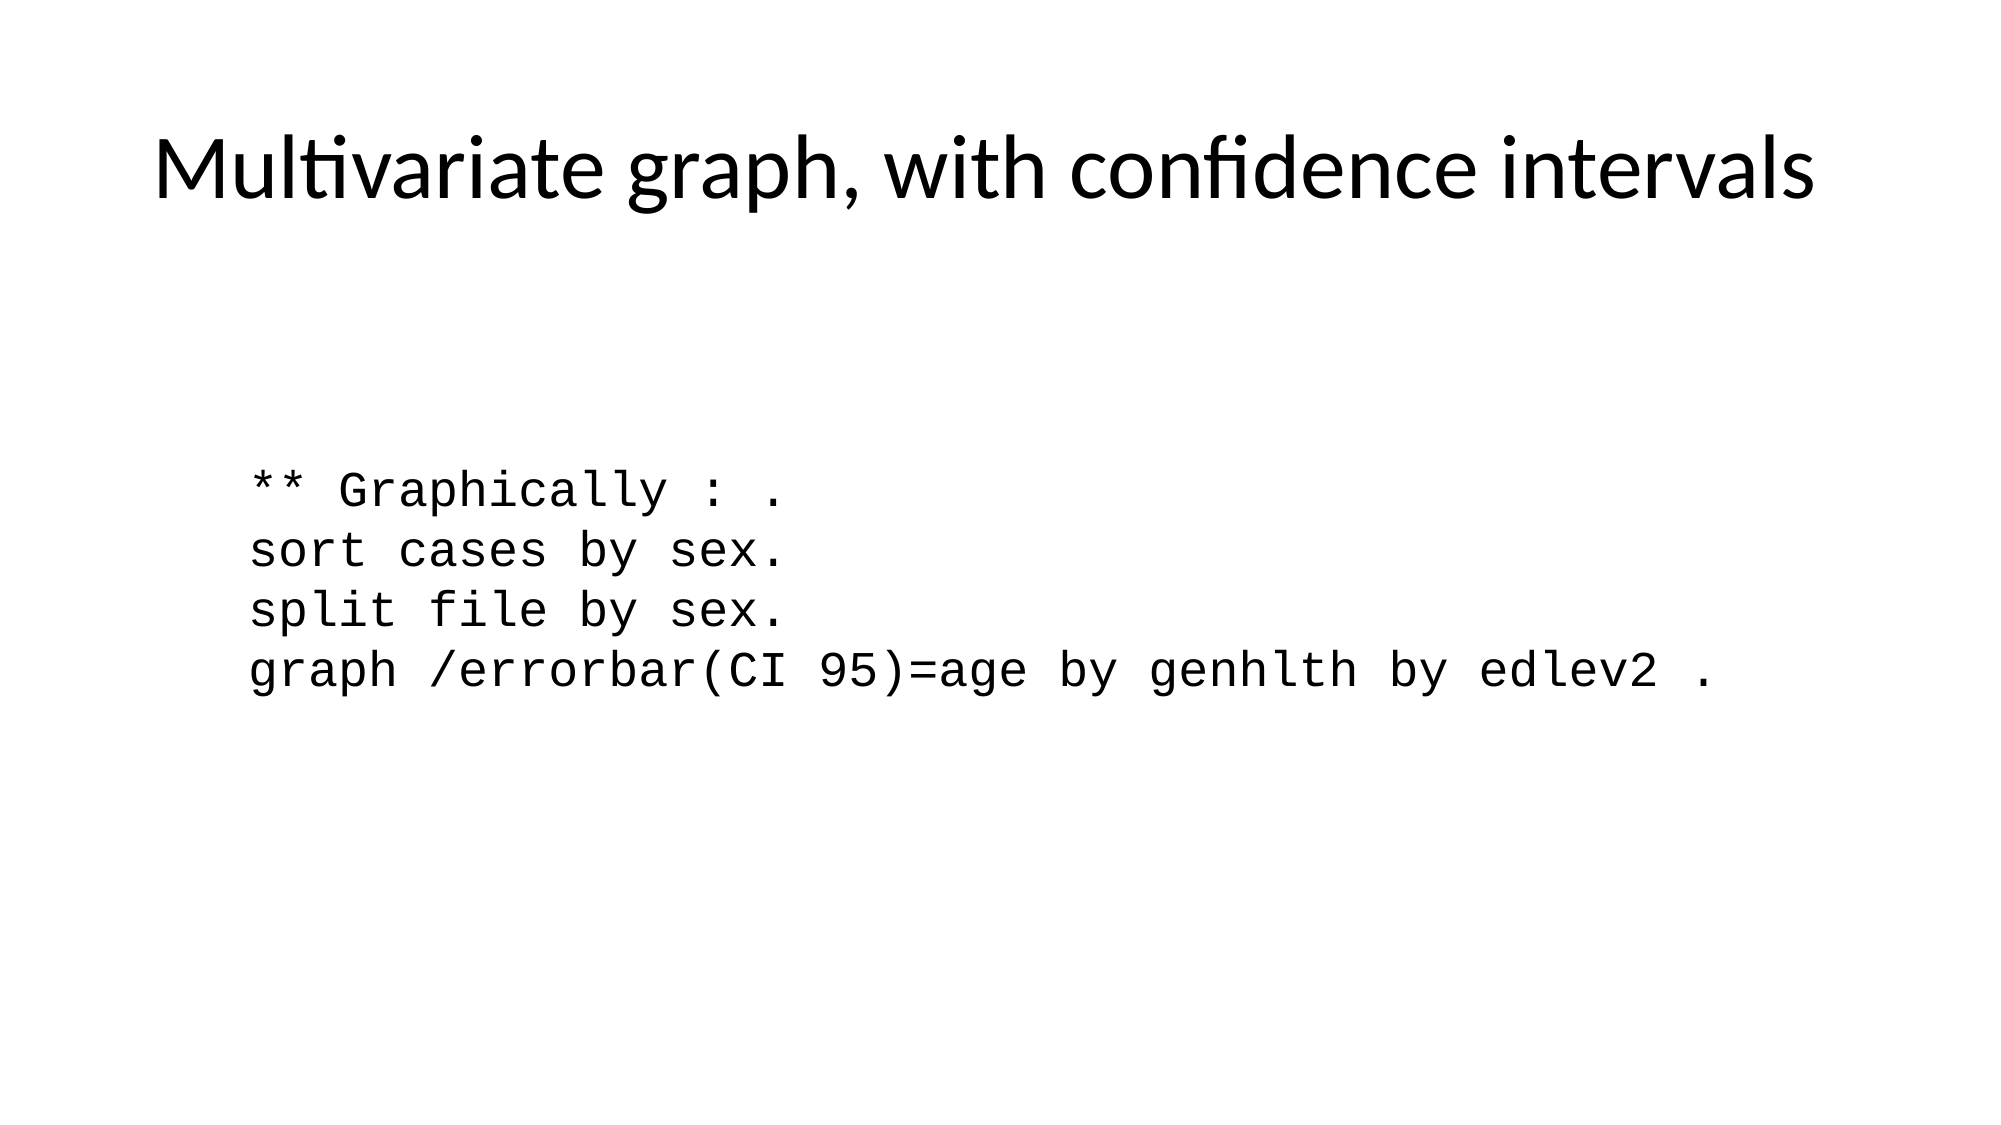

# Multivariate graph, with confidence intervals

** Graphically : .
sort cases by sex.
split file by sex.
graph /errorbar(CI 95)=age by genhlth by edlev2 .